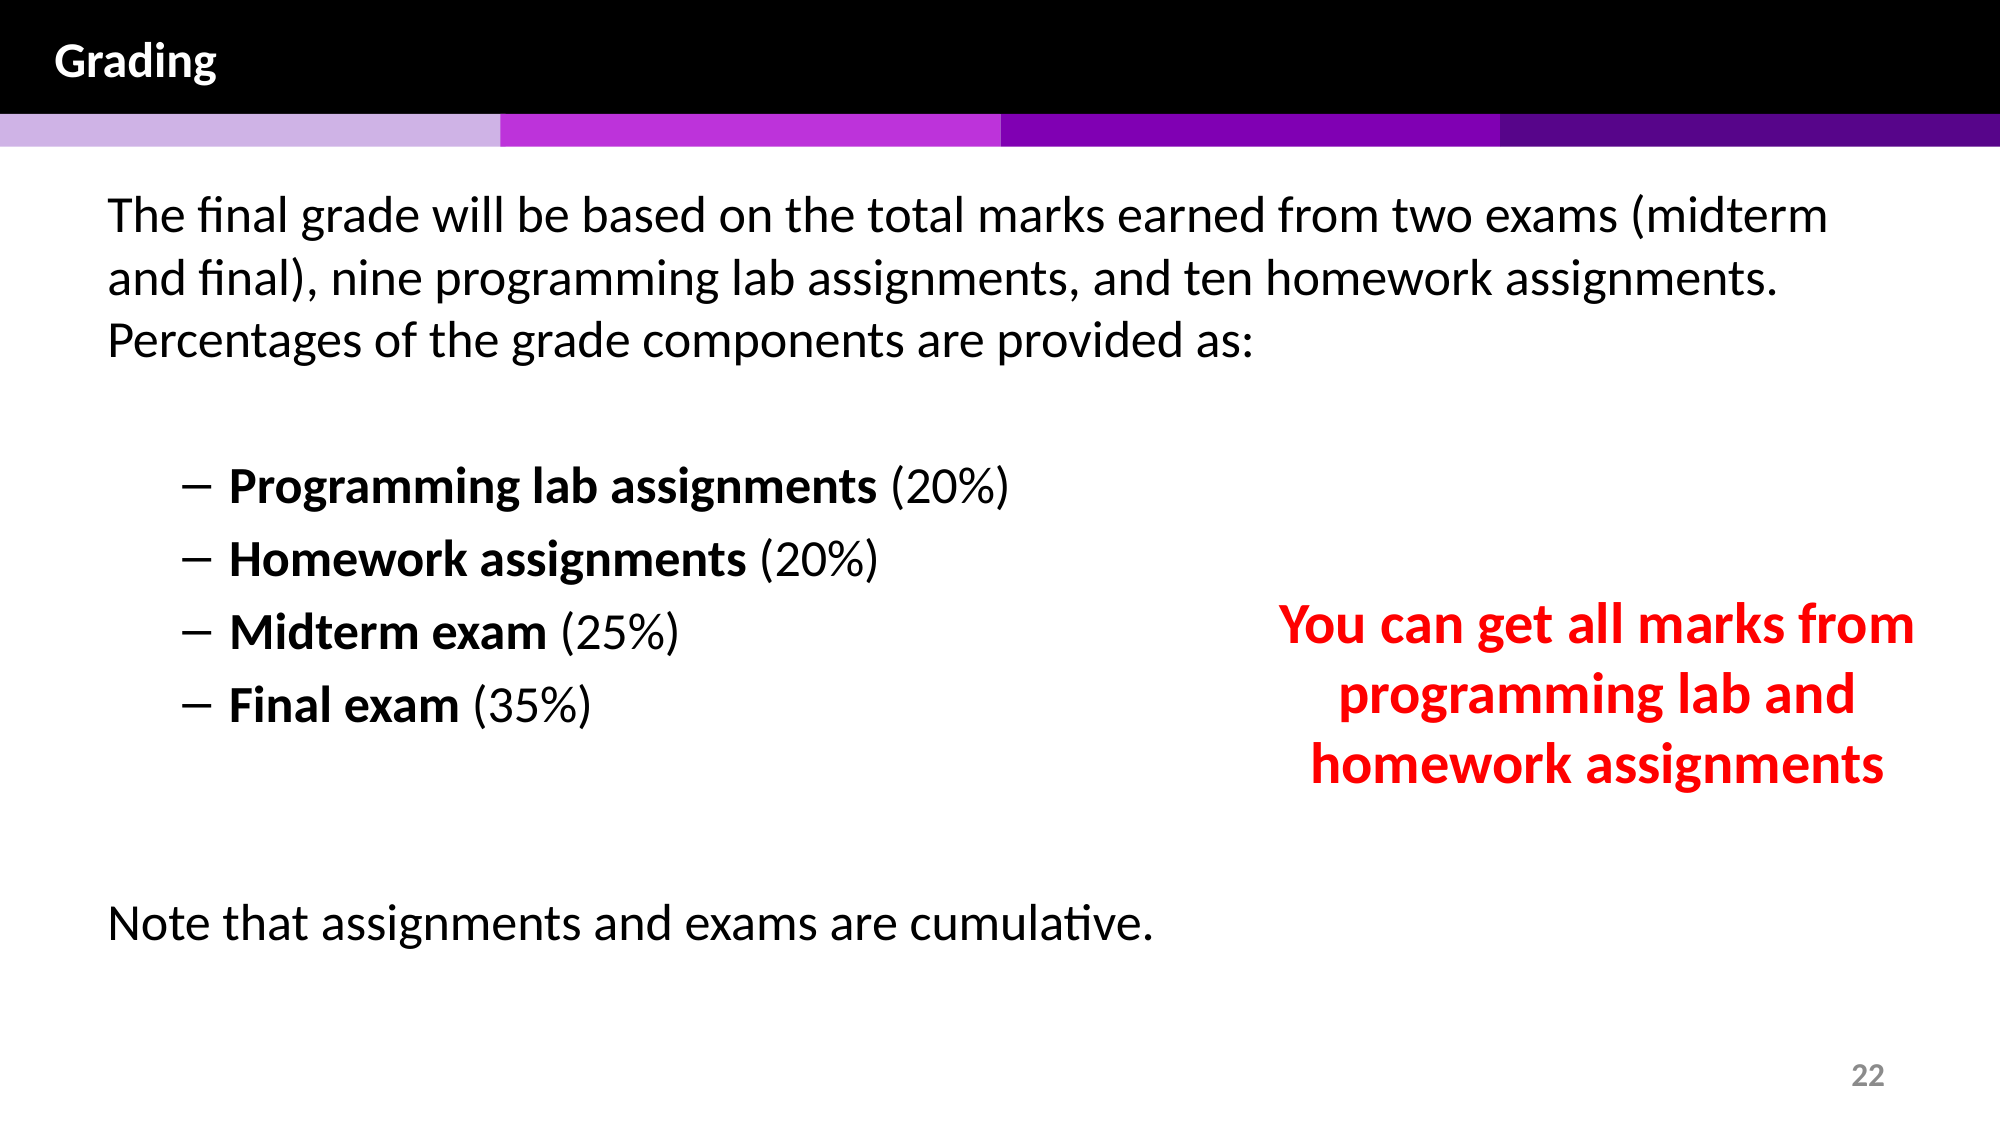

Grading
The final grade will be based on the total marks earned from two exams (midterm and final), nine programming lab assignments, and ten homework assignments. Percentages of the grade components are provided as:

Programming lab assignments (20%)
Homework assignments (20%)
Midterm exam (25%)
Final exam (35%)

Note that assignments and exams are cumulative.
You can get all marks from programming lab and homework assignments